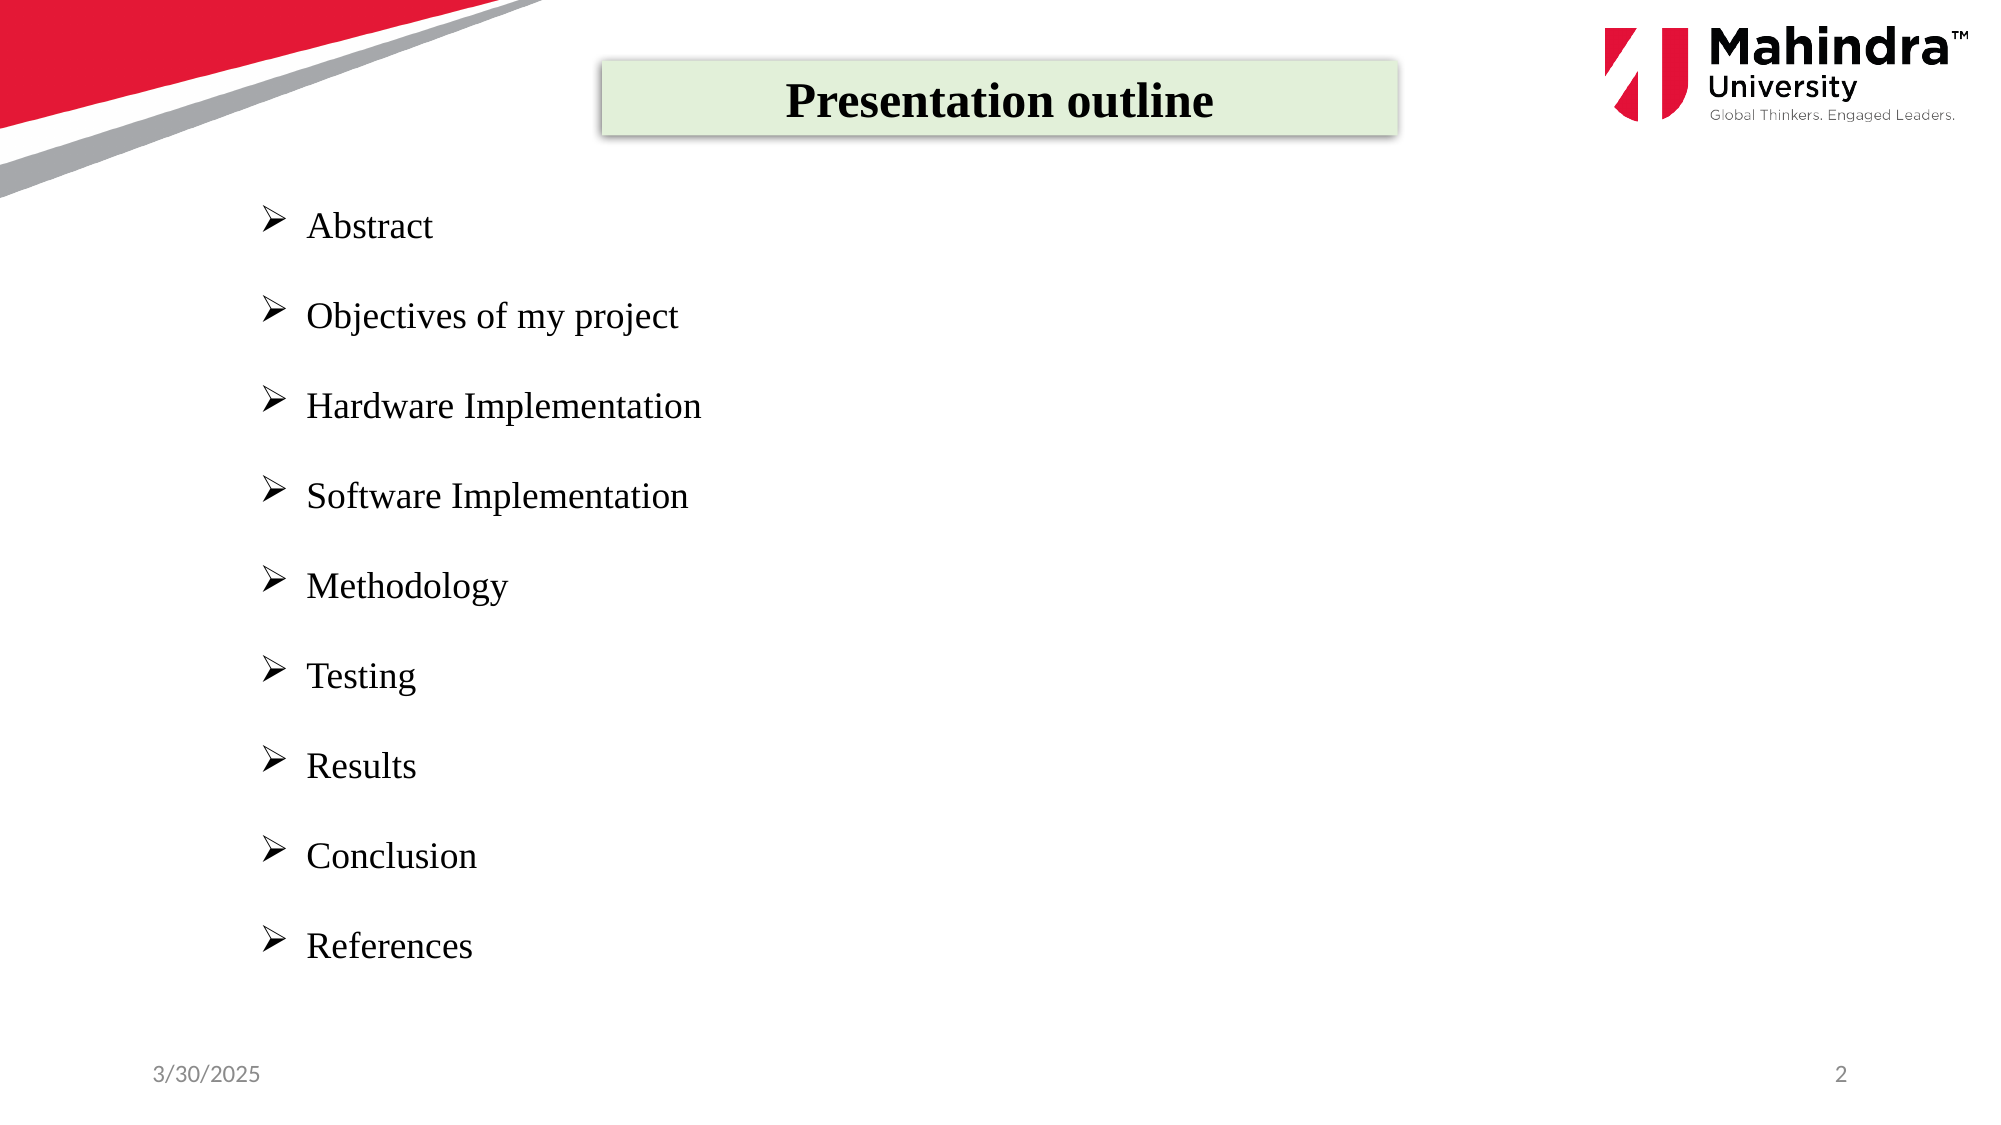

Presentation outline
Abstract

Objectives of my project

Hardware Implementation

Software Implementation

Methodology

Testing

Results

Conclusion

References

3/30/2025
2